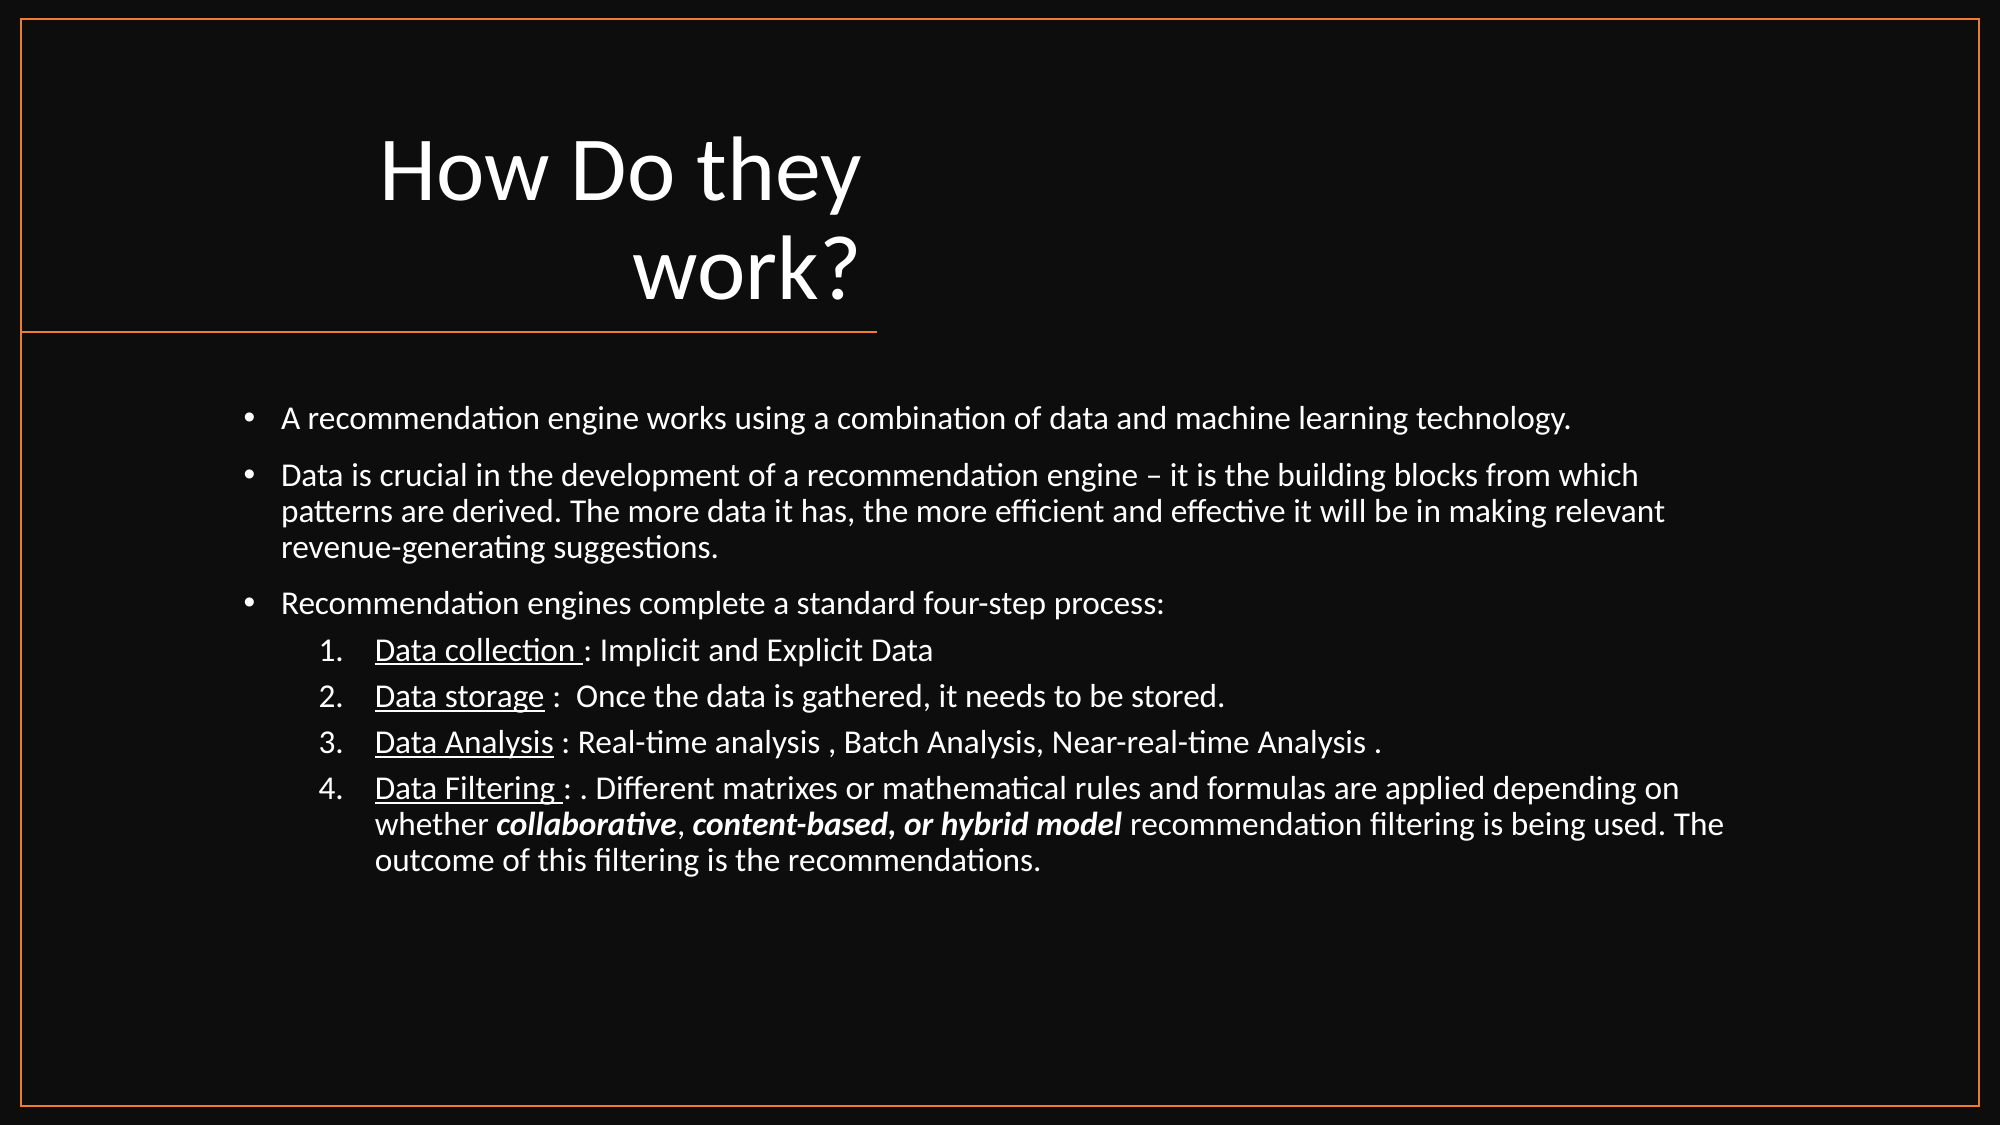

# How Do they work?
A recommendation engine works using a combination of data and machine learning technology.
Data is crucial in the development of a recommendation engine – it is the building blocks from which patterns are derived. The more data it has, the more efficient and effective it will be in making relevant revenue-generating suggestions.
Recommendation engines complete a standard four-step process:
Data collection : Implicit and Explicit Data
Data storage :  Once the data is gathered, it needs to be stored.
Data Analysis : Real-time analysis , Batch Analysis, Near-real-time Analysis .
Data Filtering : . Different matrixes or mathematical rules and formulas are applied depending on whether collaborative, content-based, or hybrid model recommendation filtering is being used. The outcome of this filtering is the recommendations.